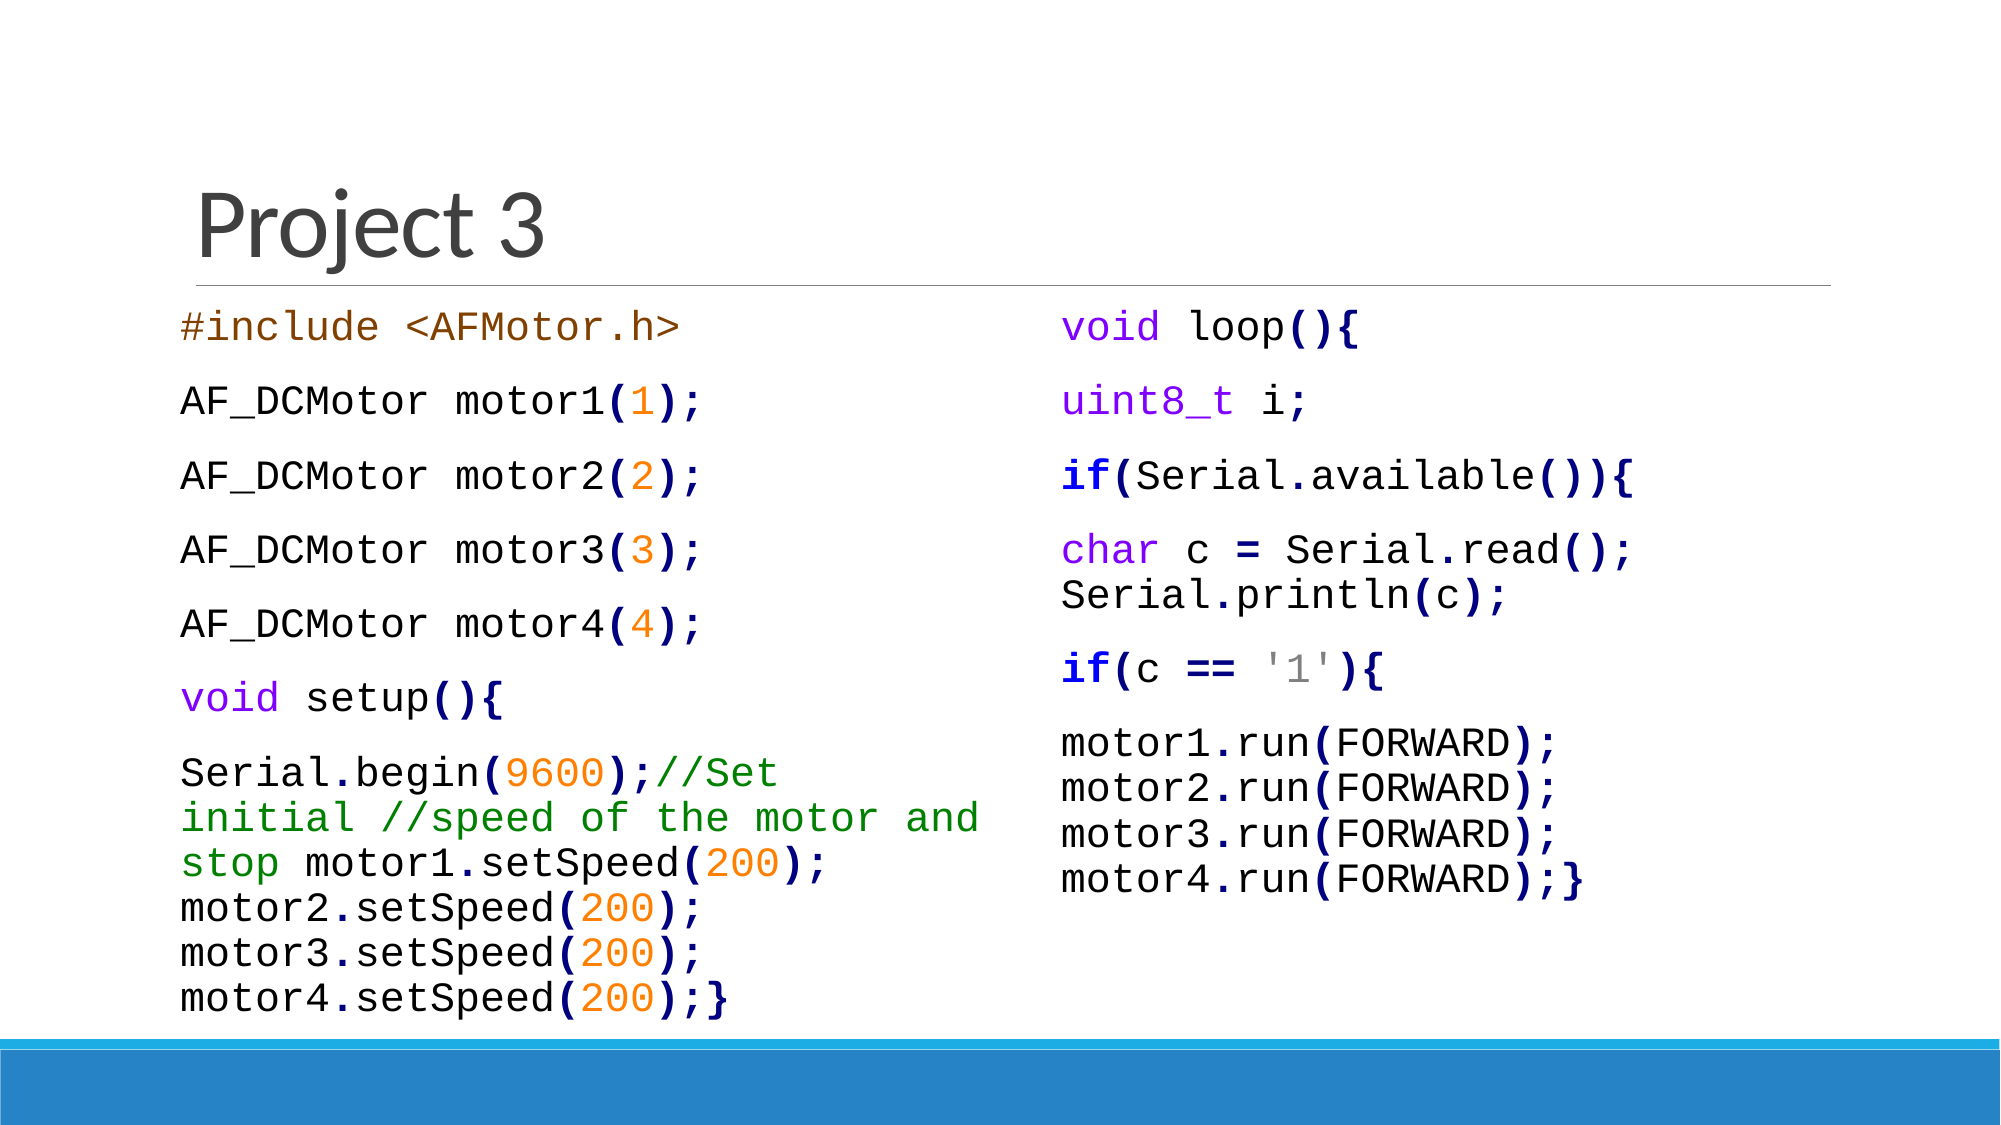

# Project 3
#include <AFMotor.h>
AF_DCMotor motor1(1);
AF_DCMotor motor2(2);
AF_DCMotor motor3(3);
AF_DCMotor motor4(4);
void setup(){
Serial.begin(9600);//Set initial //speed of the motor and stop motor1.setSpeed(200); motor2.setSpeed(200); motor3.setSpeed(200); motor4.setSpeed(200);}
void loop(){
uint8_t i;
if(Serial.available()){
char c = Serial.read(); Serial.println(c);
if(c == '1'){
motor1.run(FORWARD); motor2.run(FORWARD); motor3.run(FORWARD); motor4.run(FORWARD);}